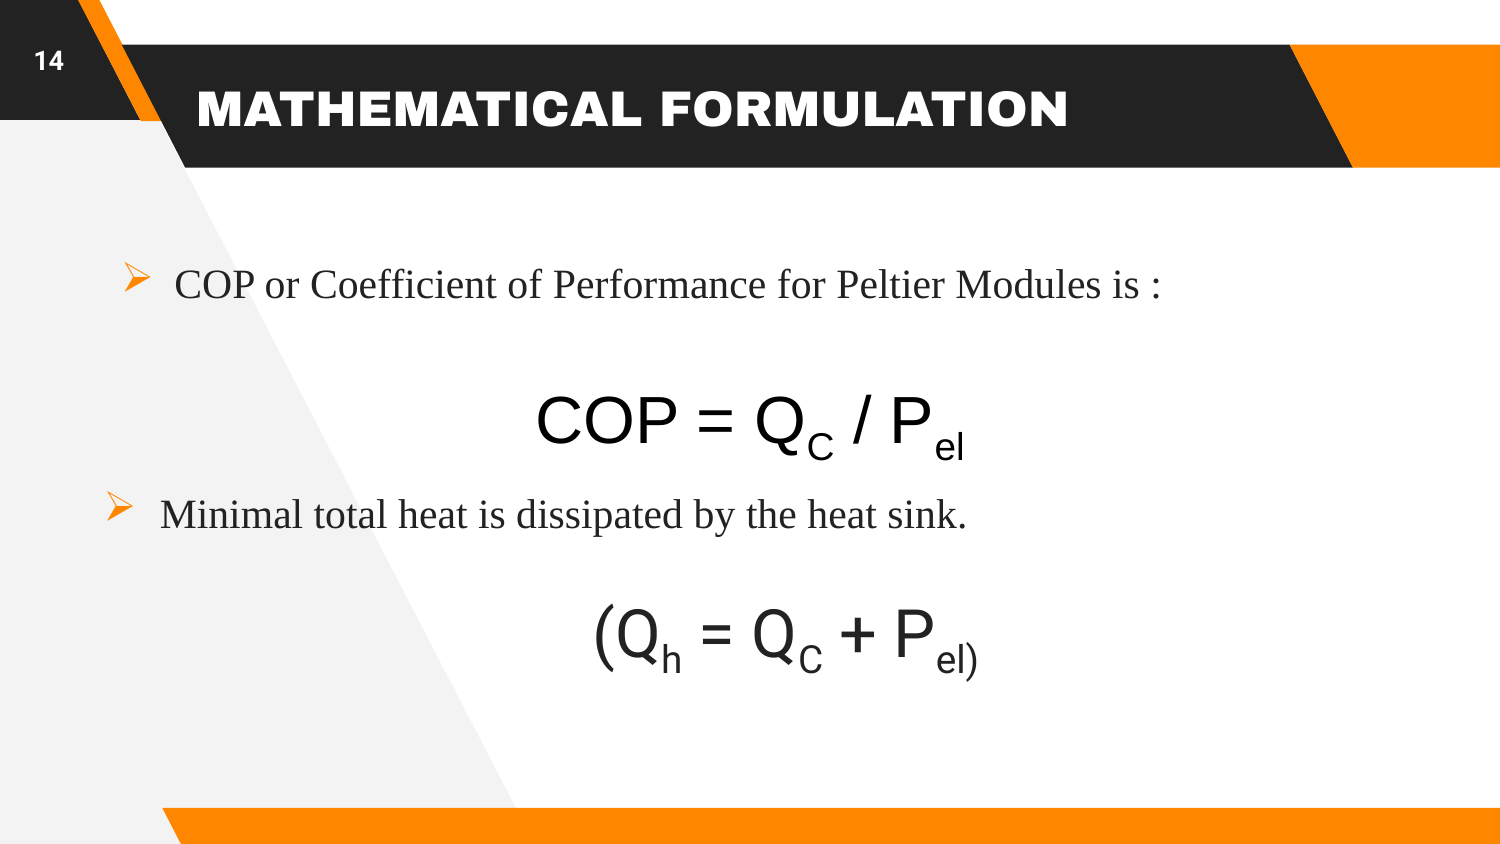

14
# MATHEMATICAL FORMULATION
COP = QC / Pel

COP or Coefficient of Performance for Peltier Modules is :

Minimal total heat is dissipated by the heat sink.

(Qh = QC + Pel)